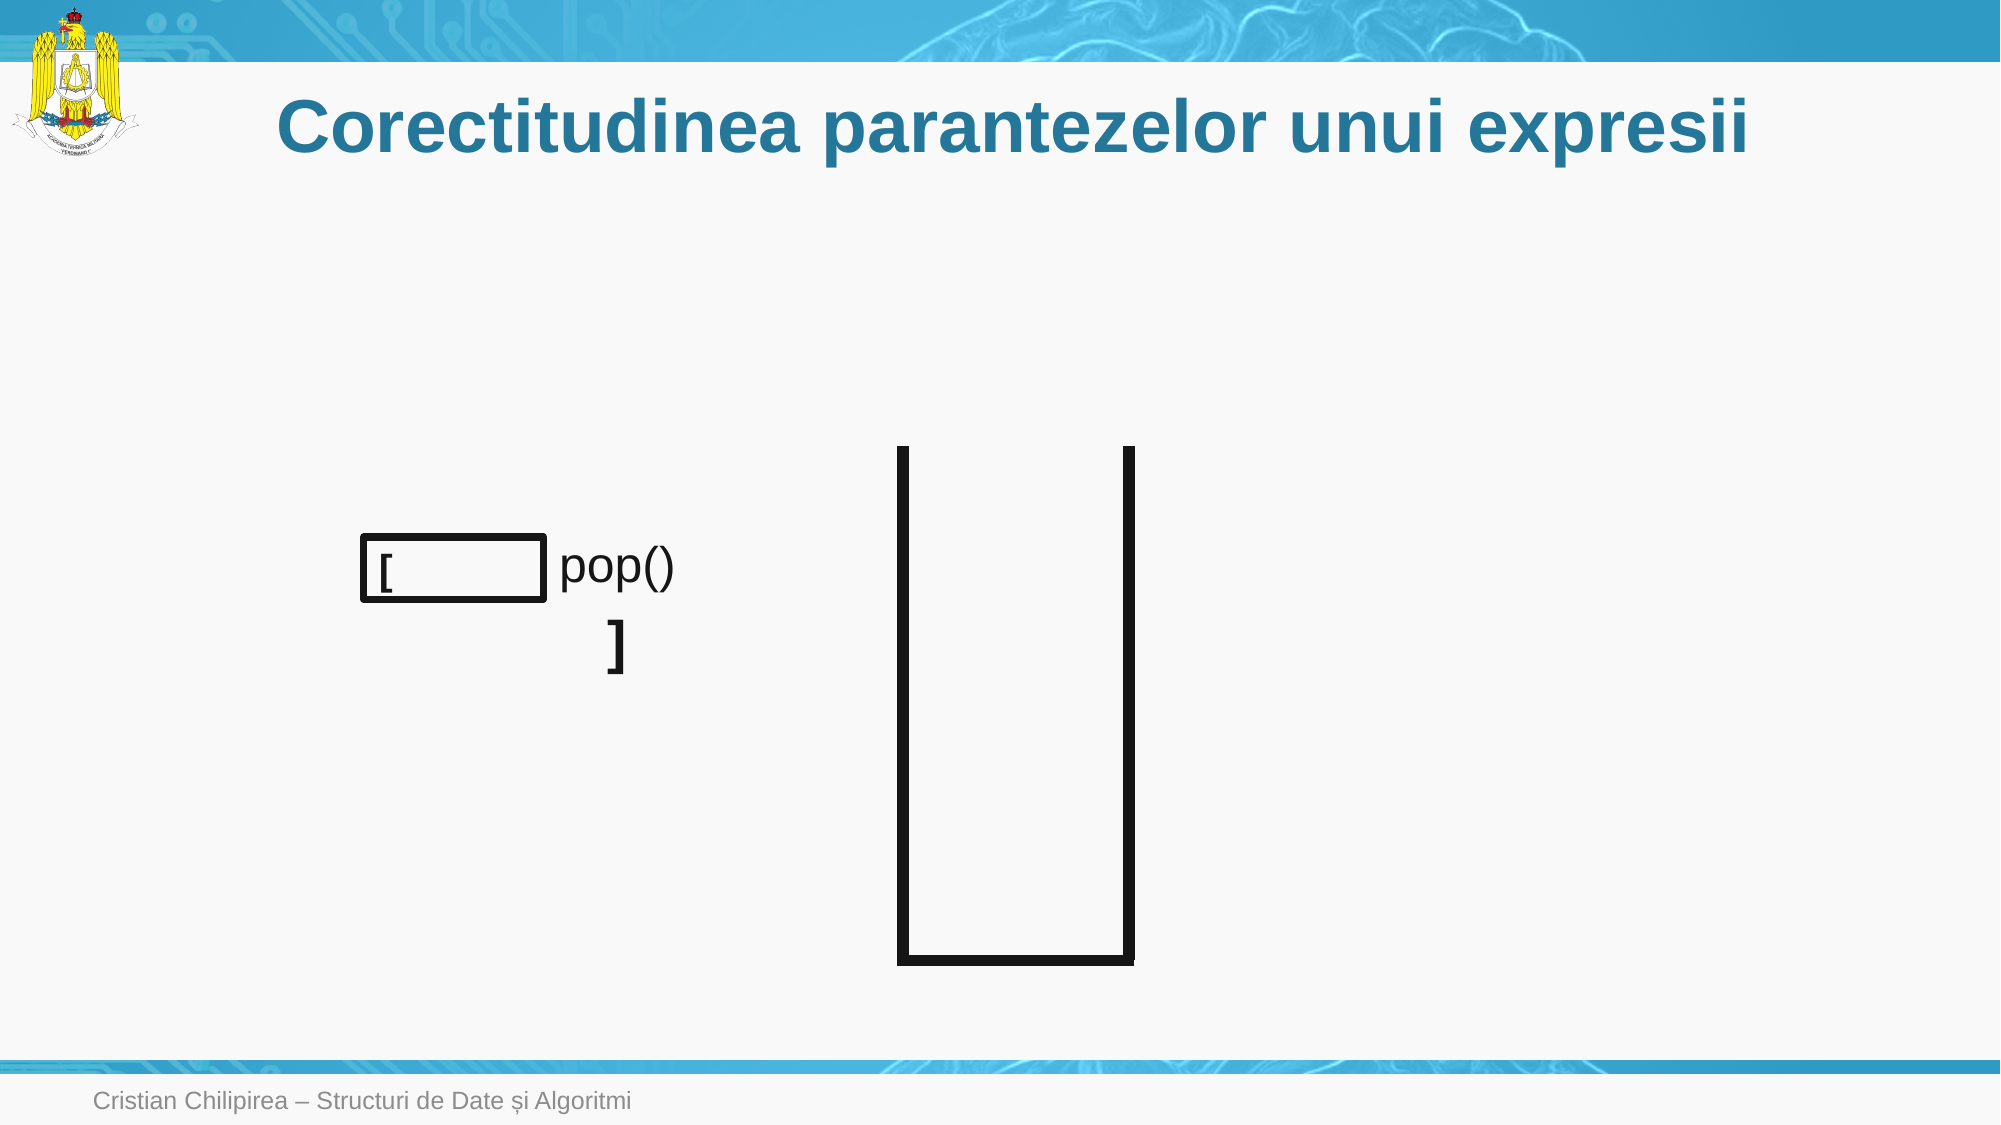

# Corectitudinea parantezelor unui expresii
pop()
[
]
Cristian Chilipirea – Structuri de Date și Algoritmi